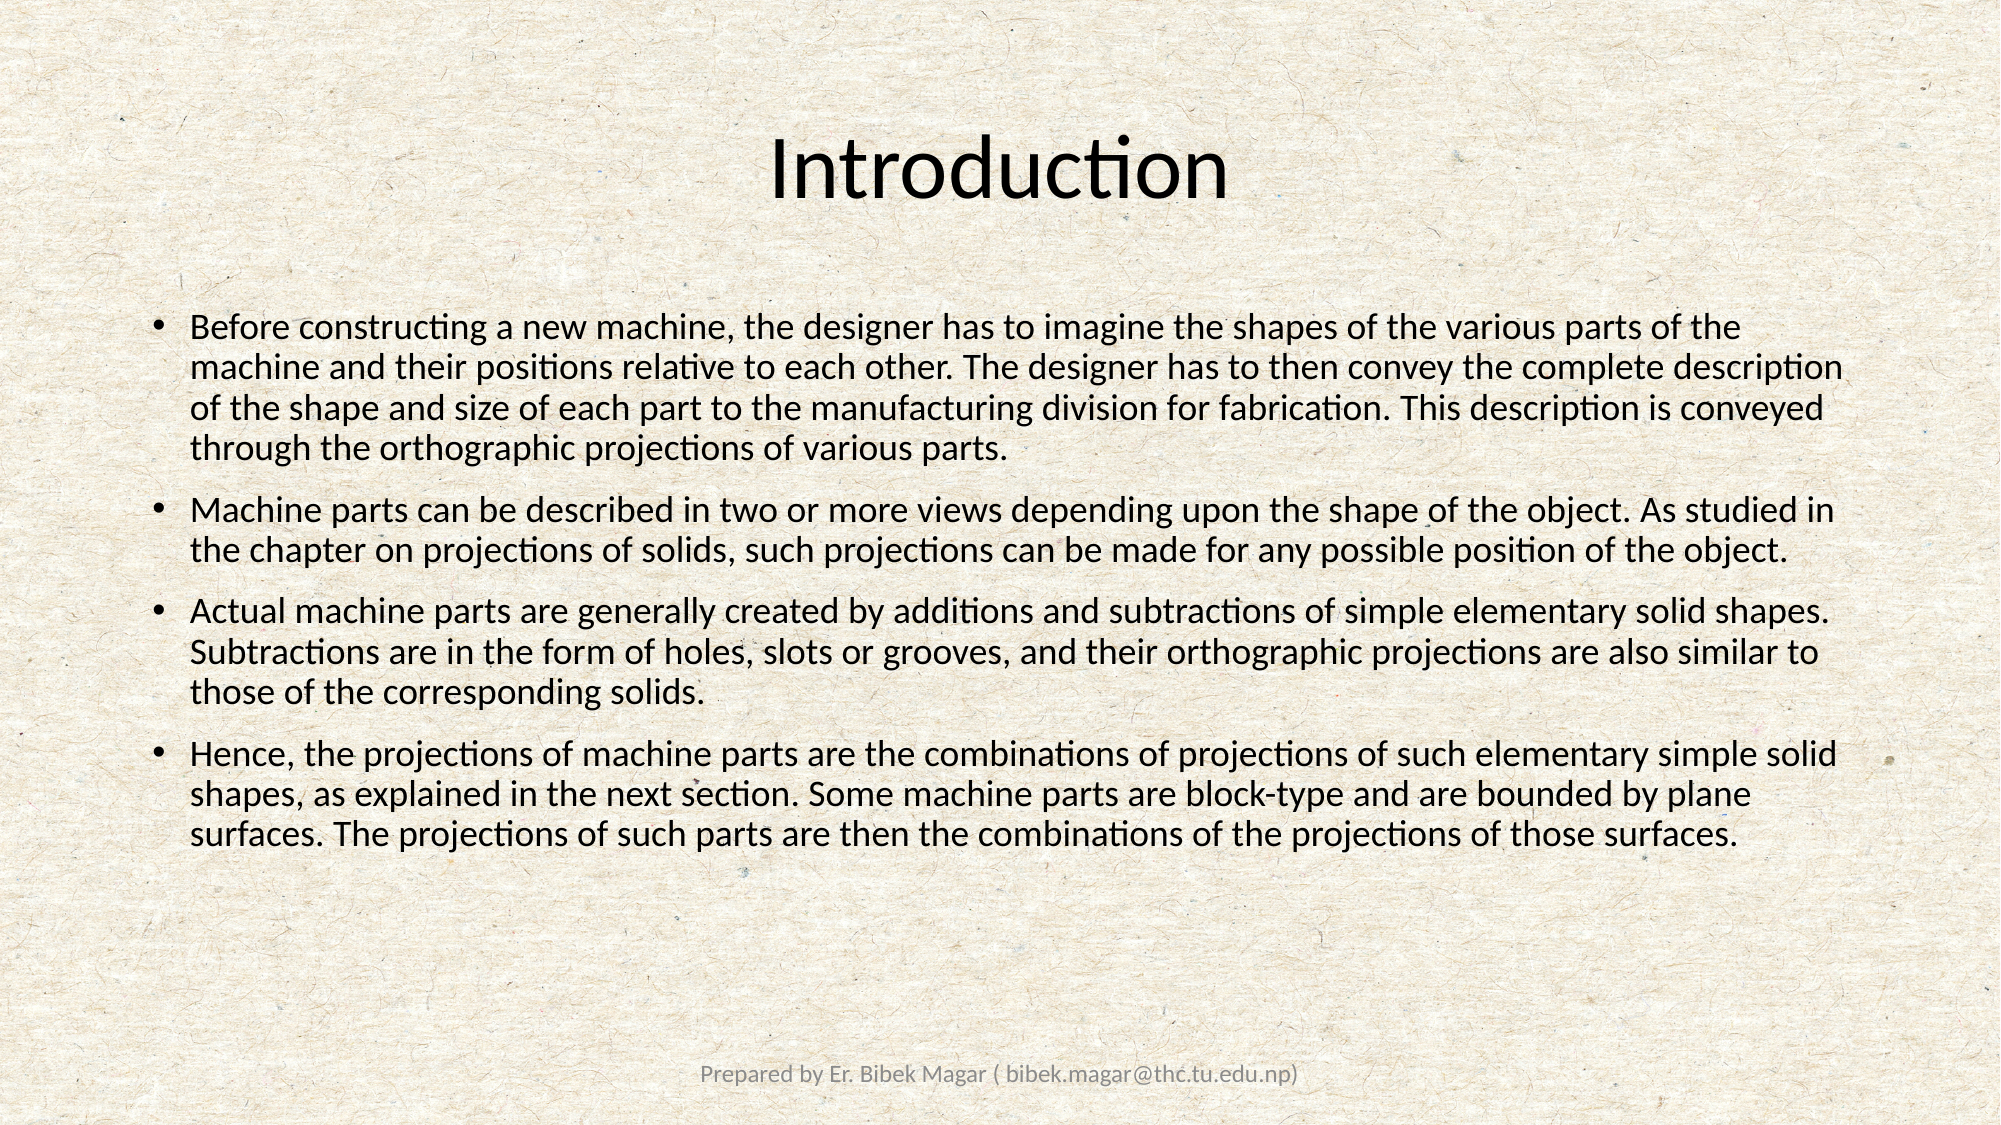

# Introduction
Before constructing a new machine, the designer has to imagine the shapes of the various parts of the machine and their positions relative to each other. The designer has to then convey the complete description of the shape and size of each part to the manufacturing division for fabrication. This description is conveyed through the orthographic projections of various parts.
Machine parts can be described in two or more views depending upon the shape of the object. As studied in the chapter on projections of solids, such projections can be made for any possible position of the object.
Actual machine parts are generally created by additions and subtractions of simple elementary solid shapes. Subtractions are in the form of holes, slots or grooves, and their orthographic projections are also similar to those of the corresponding solids.
Hence, the projections of machine parts are the combinations of projections of such elementary simple solid shapes, as explained in the next section. Some machine parts are block-type and are bounded by plane surfaces. The projections of such parts are then the combinations of the projections of those surfaces.
Prepared by Er. Bibek Magar ( bibek.magar@thc.tu.edu.np)